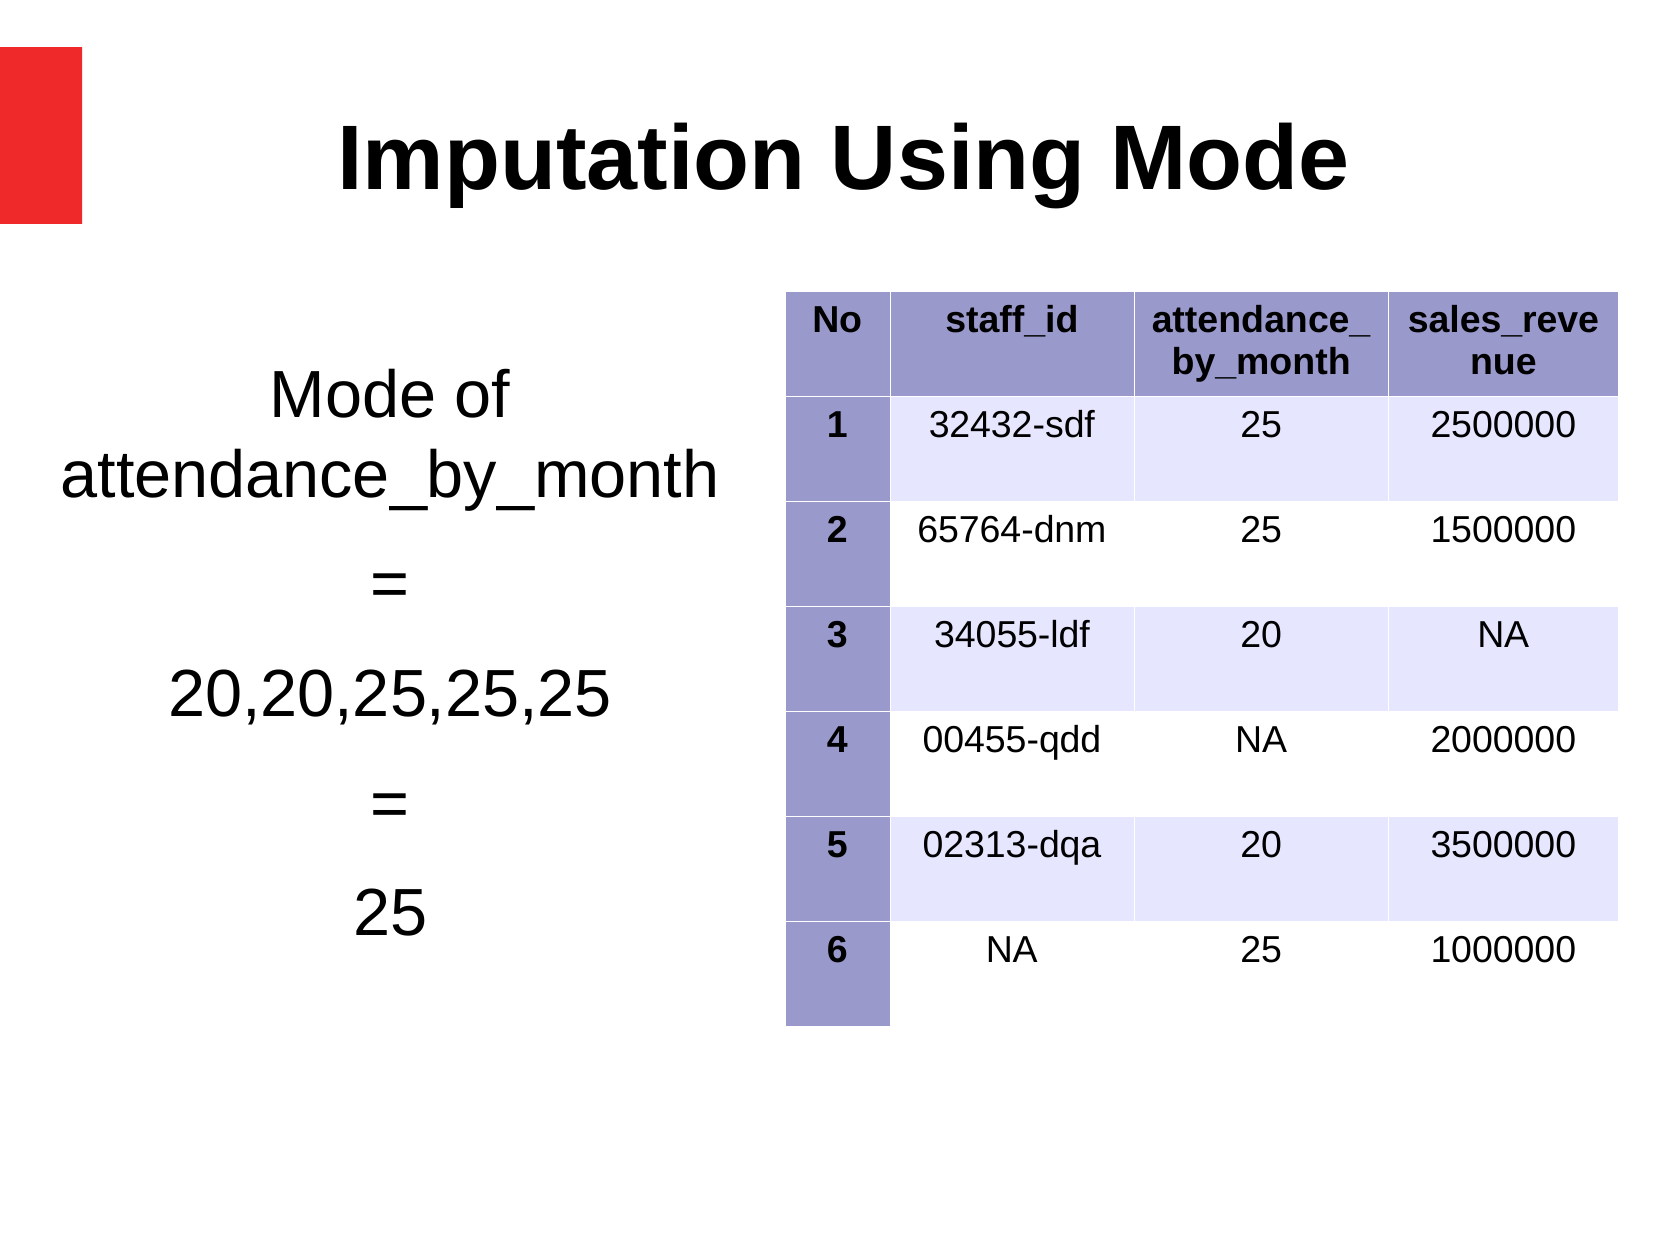

Imputation Using Mode
Mode of attendance_by_month
=
20,20,25,25,25
=
25

| No | staff\_id | attendance\_by\_month | sales\_revenue |
| --- | --- | --- | --- |
| 1 | 32432-sdf | 25 | 2500000 |
| 2 | 65764-dnm | 25 | 1500000 |
| 3 | 34055-ldf | 20 | NA |
| 4 | 00455-qdd | NA | 2000000 |
| 5 | 02313-dqa | 20 | 3500000 |
| 6 | NA | 25 | 1000000 |